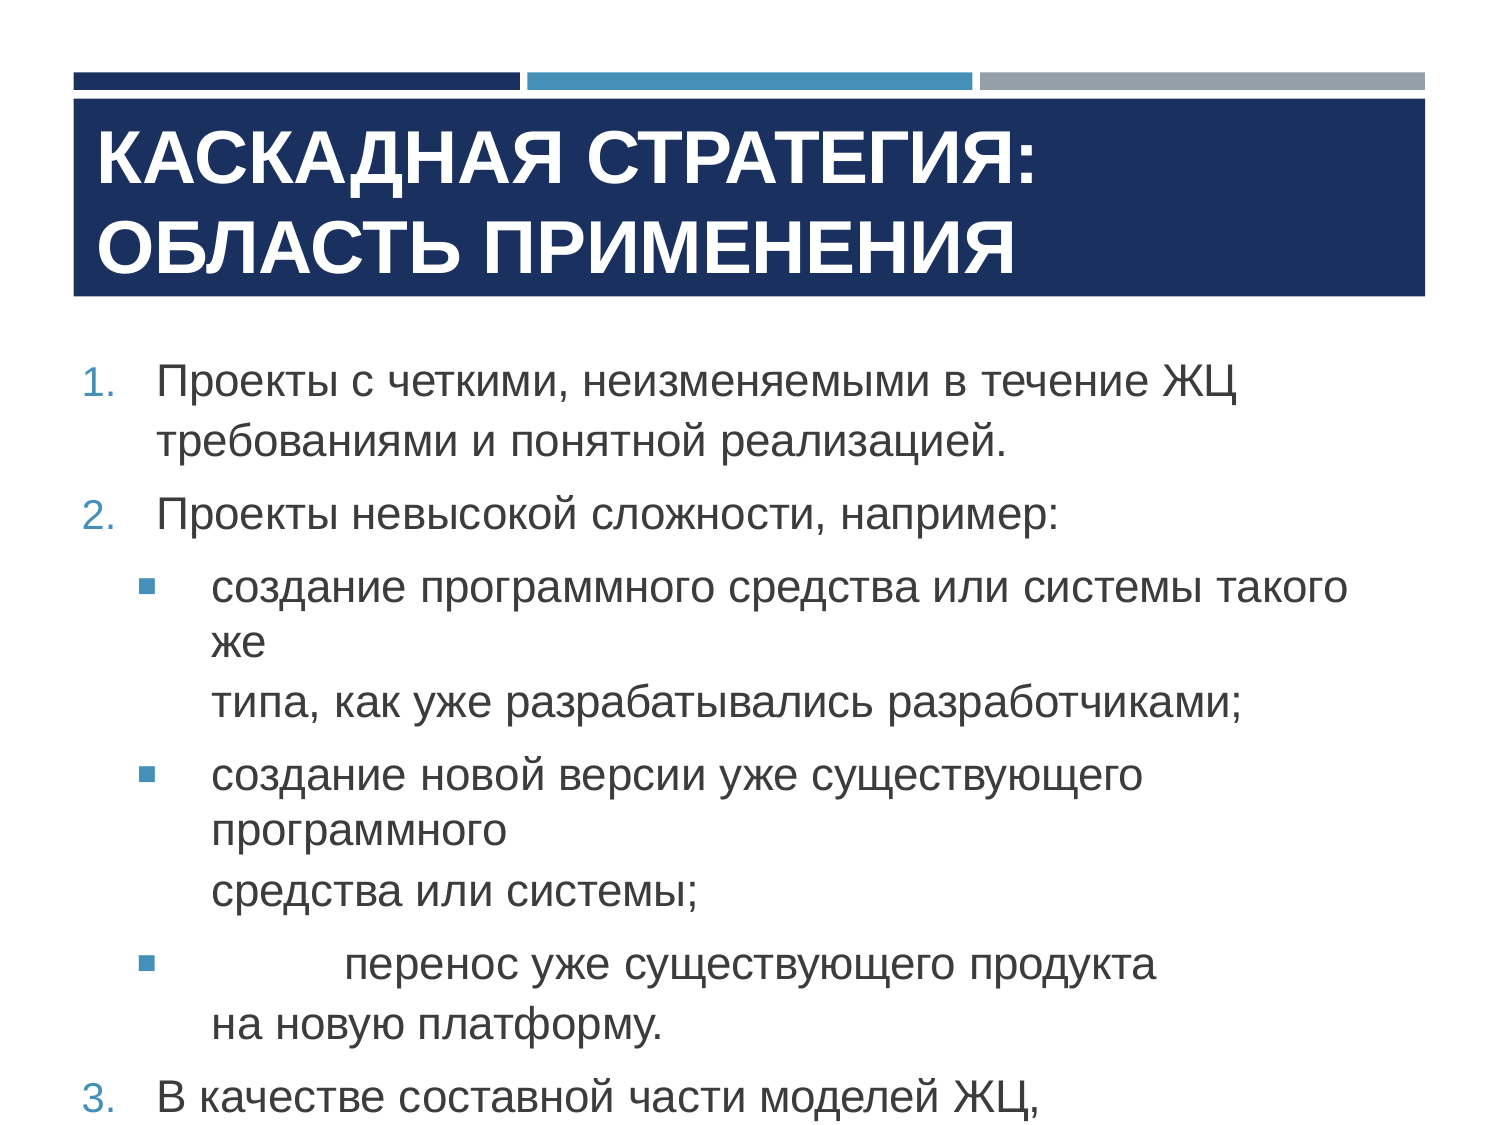

# КАСКАДНАЯ СТРАТЕГИЯ: ОБЛАСТЬ ПРИМЕНЕНИЯ
Проекты с четкими, неизменяемыми в течение ЖЦ
требованиями и понятной реализацией.
Проекты невысокой сложности, например:
создание программного средства или системы такого же
типа, как уже разрабатывались разработчиками;
создание новой версии уже существующего программного
средства или системы;
	перенос уже существующего продукта на новую платформу.
В качестве составной части моделей ЖЦ, реализующих другие
стратегии разработки при выполнении больших проектов.